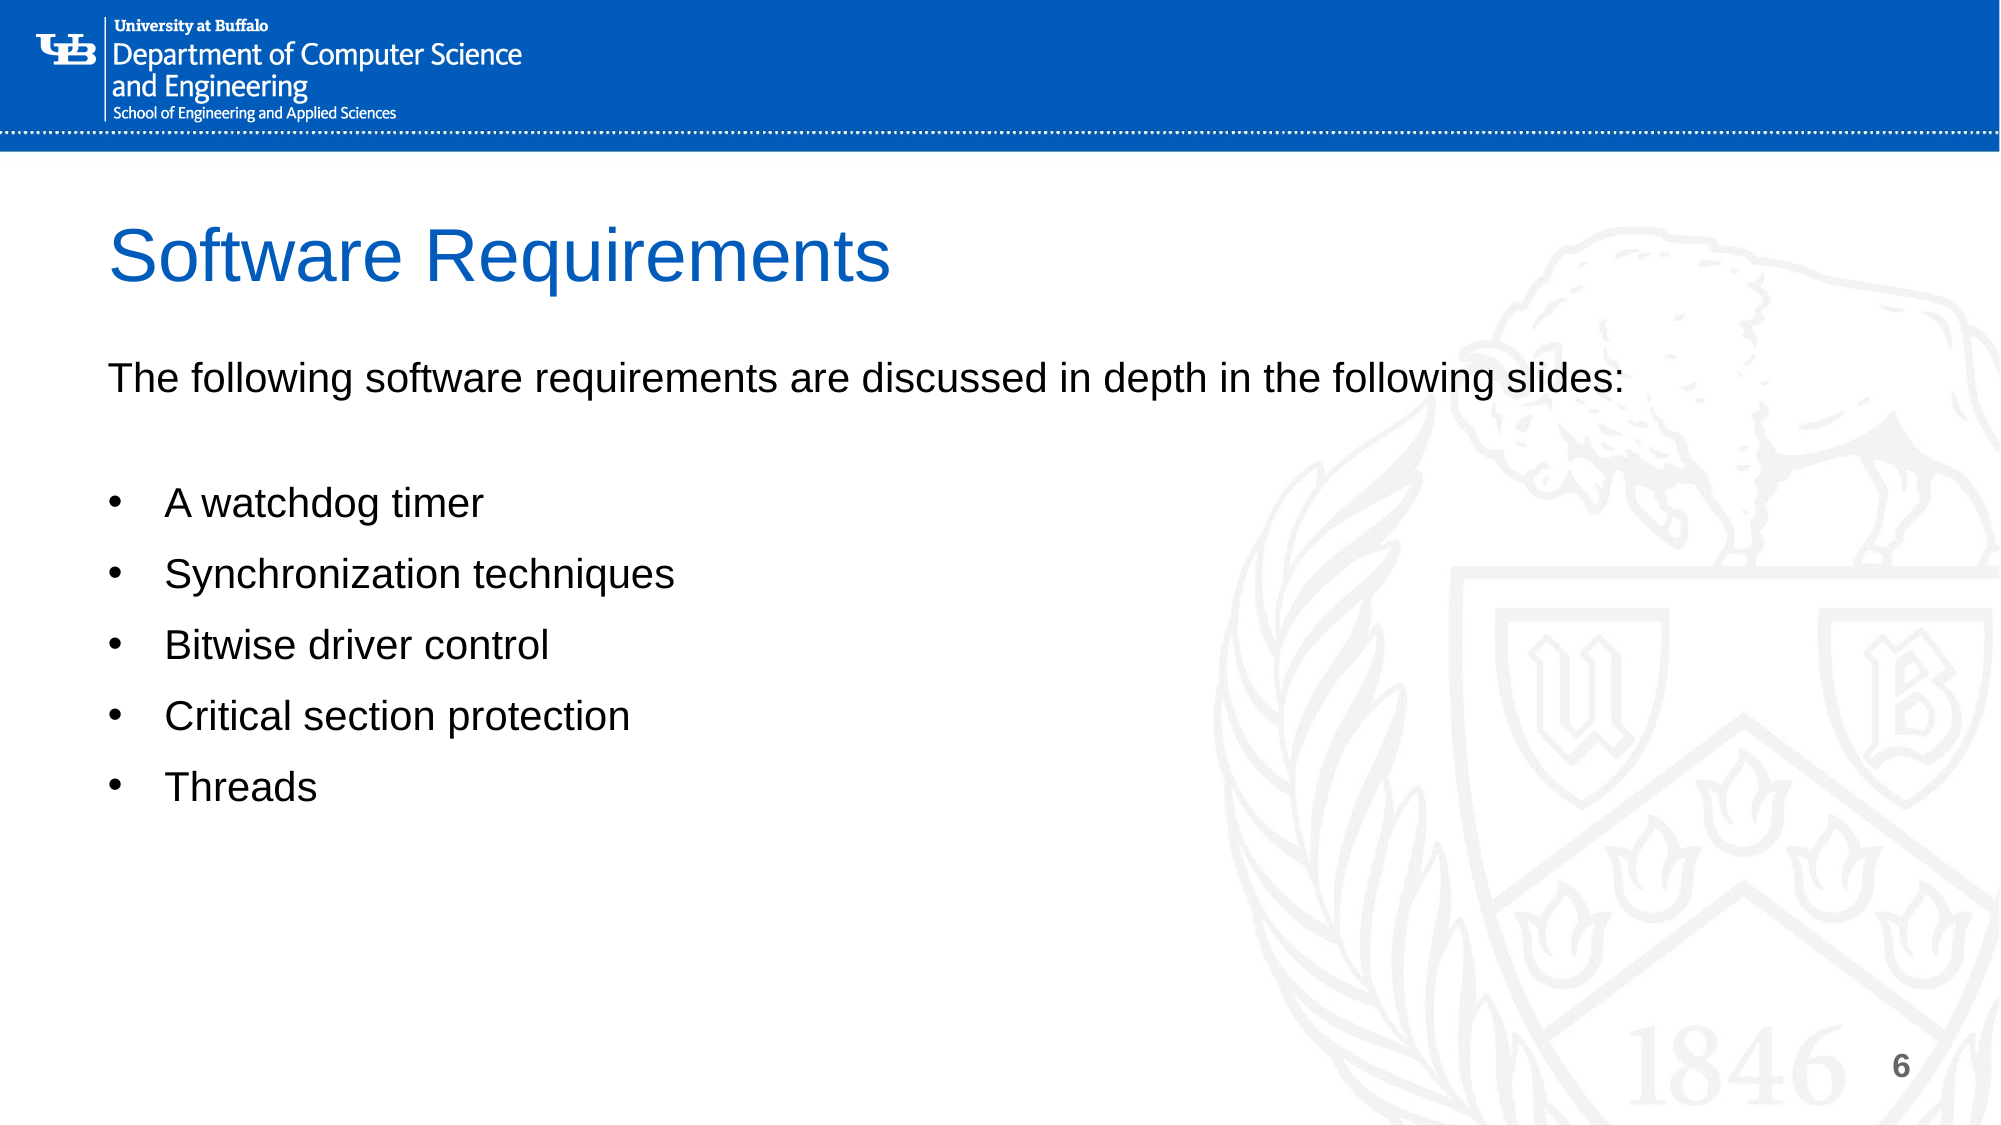

# Software Requirements
The following software requirements are discussed in depth in the following slides:

A watchdog timer
Synchronization techniques
Bitwise driver control
Critical section protection
Threads